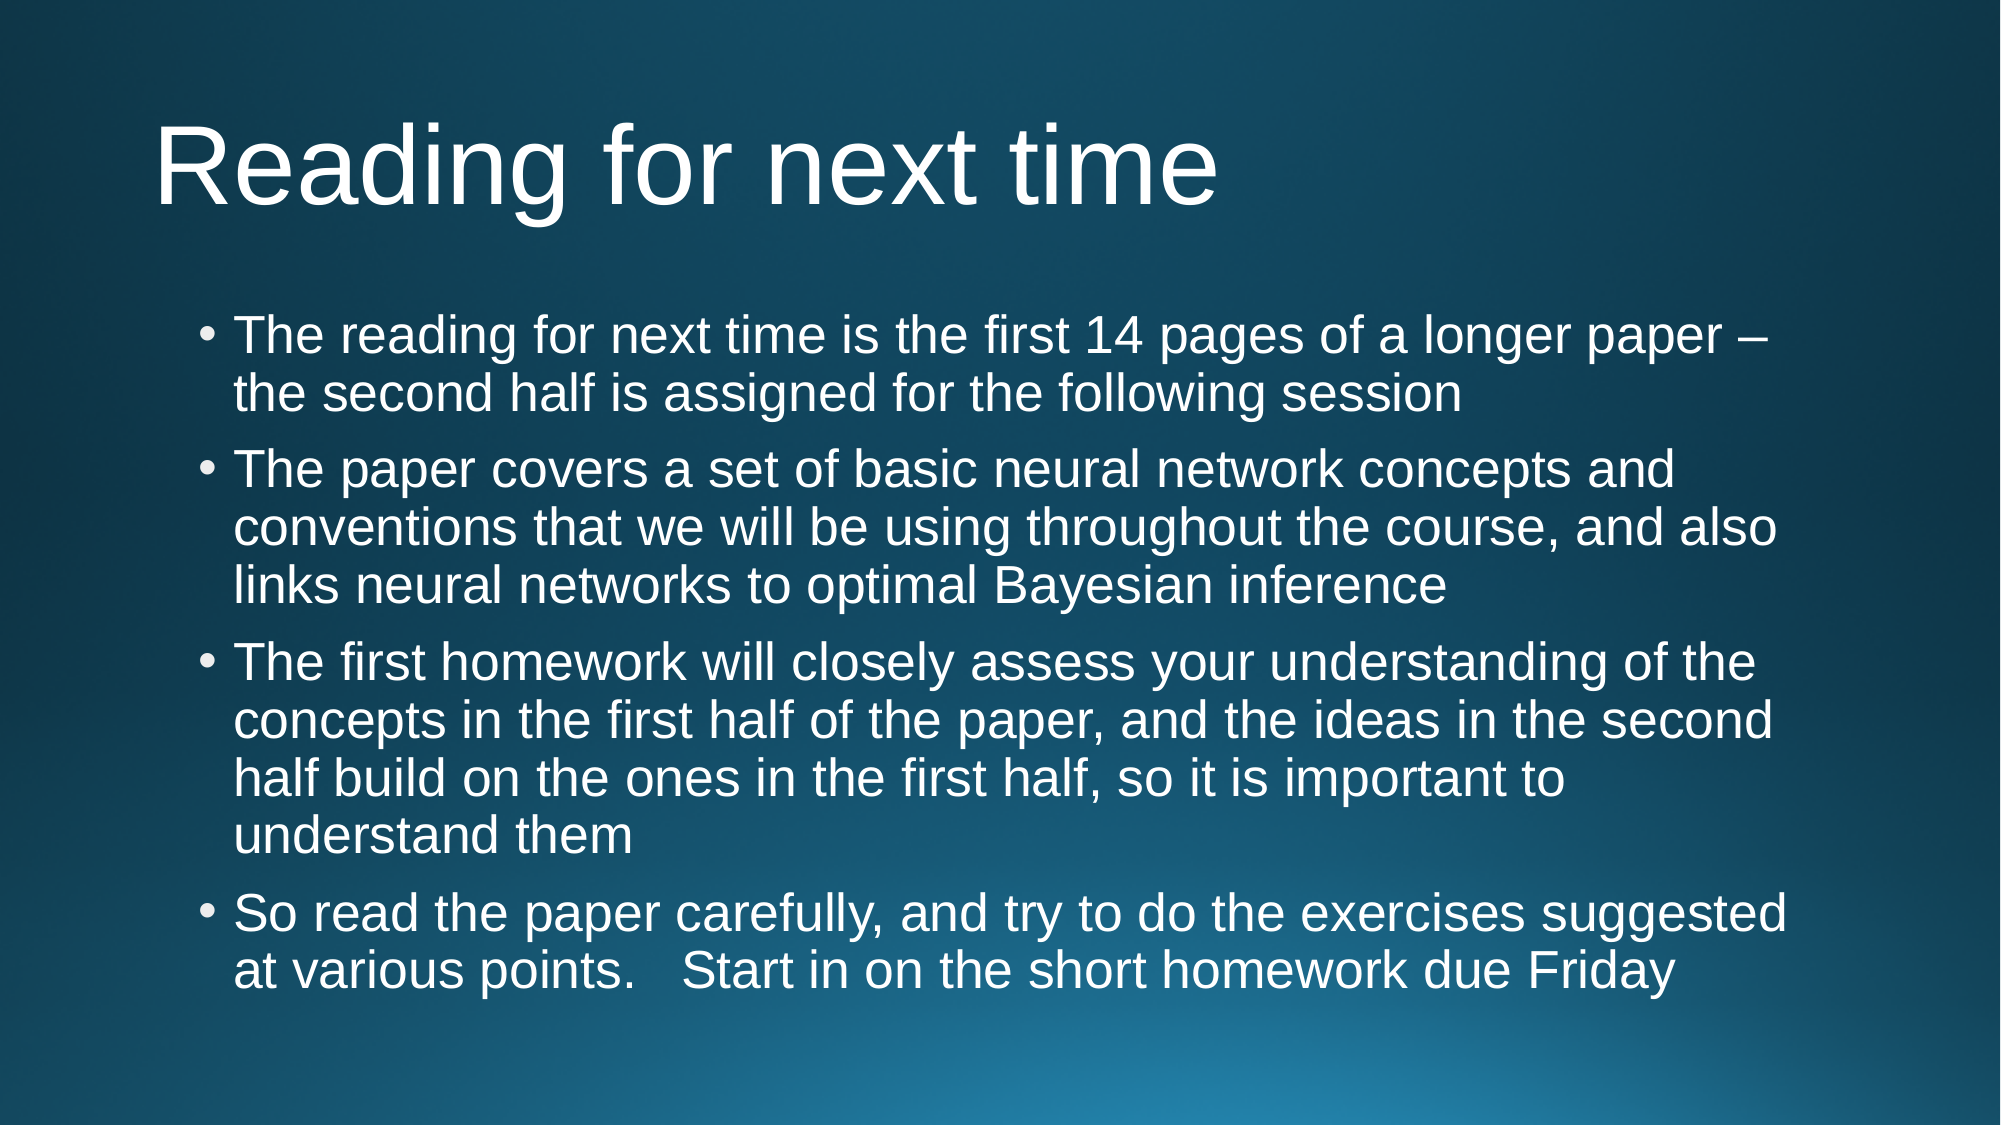

# Reading for next time
The reading for next time is the first 14 pages of a longer paper – the second half is assigned for the following session
The paper covers a set of basic neural network concepts and conventions that we will be using throughout the course, and also links neural networks to optimal Bayesian inference
The first homework will closely assess your understanding of the concepts in the first half of the paper, and the ideas in the second half build on the ones in the first half, so it is important to understand them
So read the paper carefully, and try to do the exercises suggested at various points.   Start in on the short homework due Friday